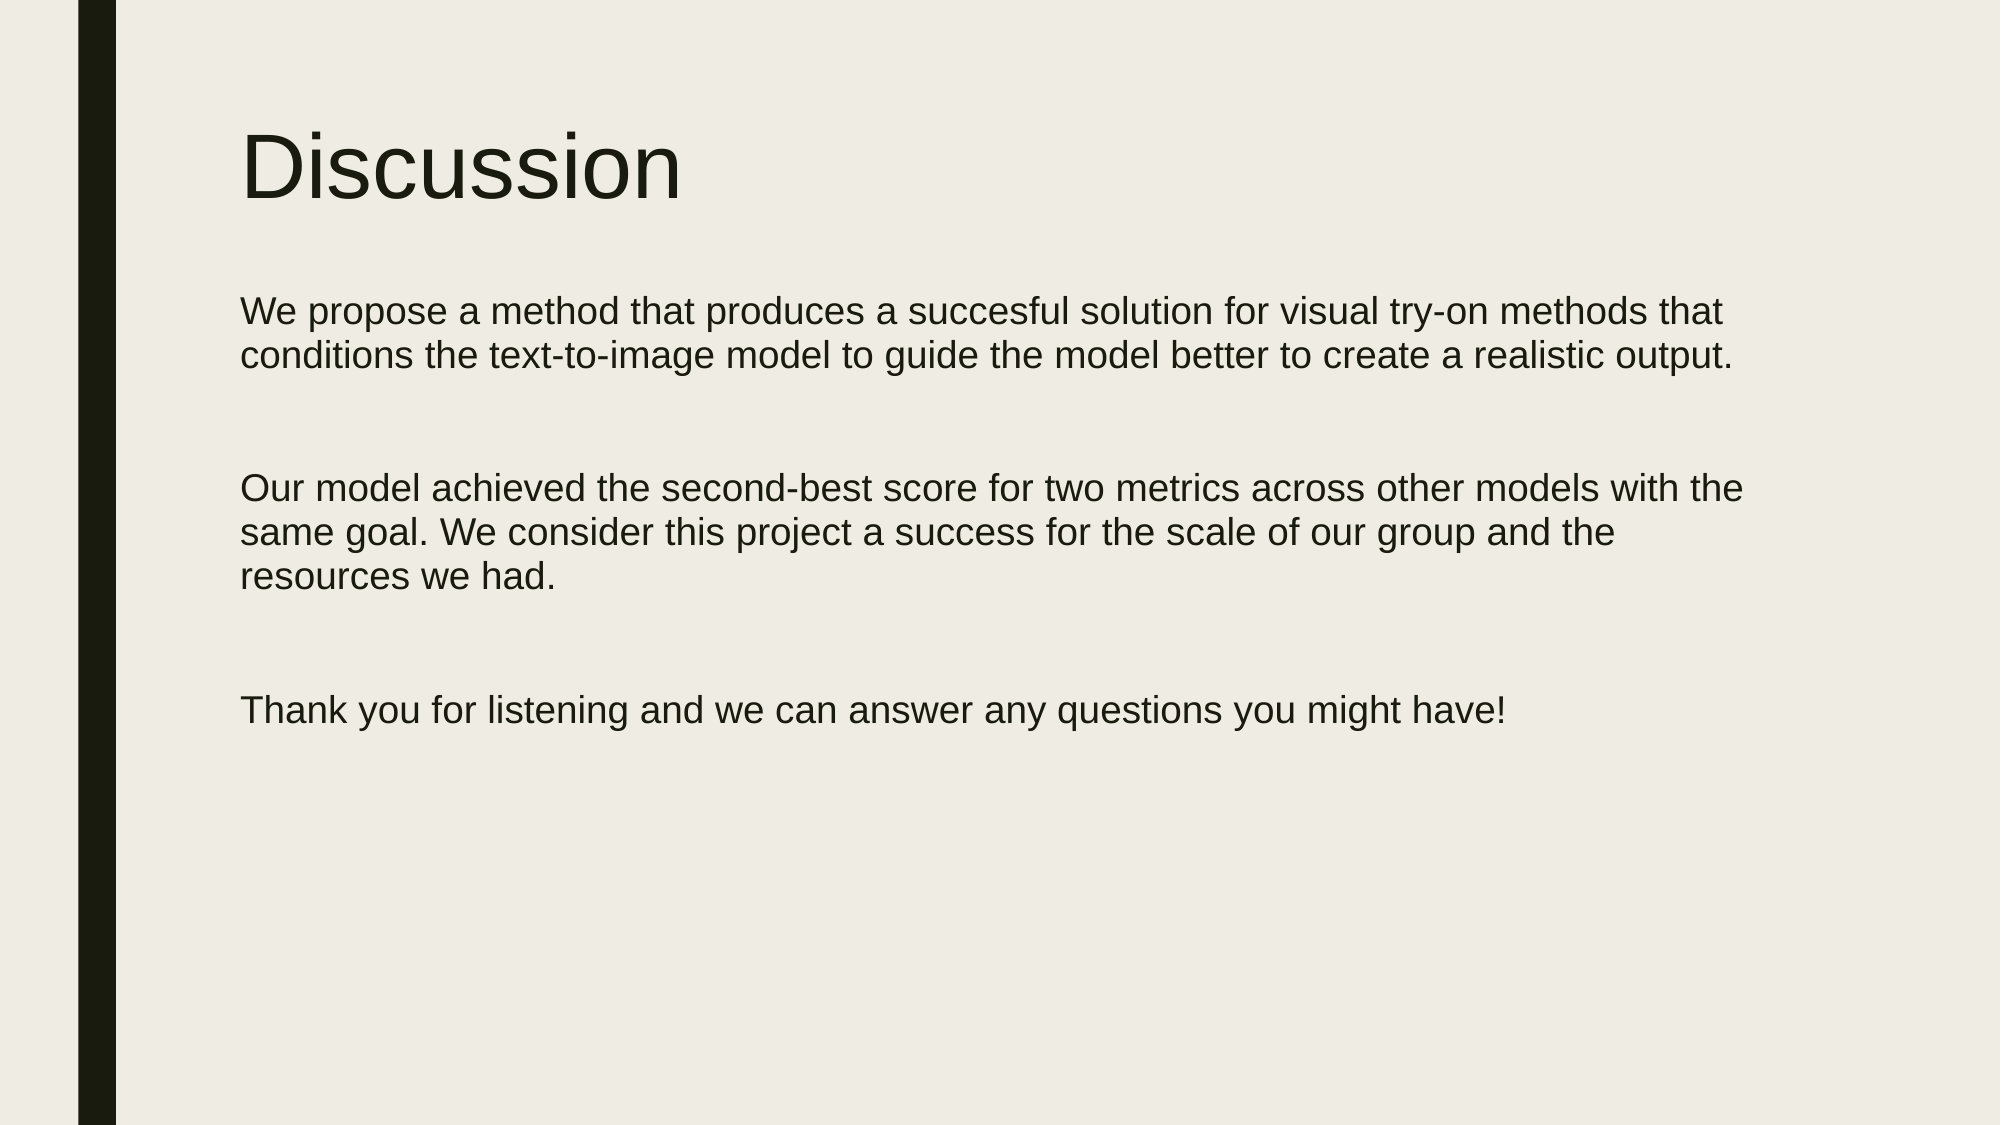

# Discussion
We propose a method that produces a succesful solution for visual try-on methods that conditions the text-to-image model to guide the model better to create a realistic output.

Our model achieved the second-best score for two metrics across other models with the same goal. We consider this project a success for the scale of our group and the resources we had.

Thank you for listening and we can answer any questions you might have!